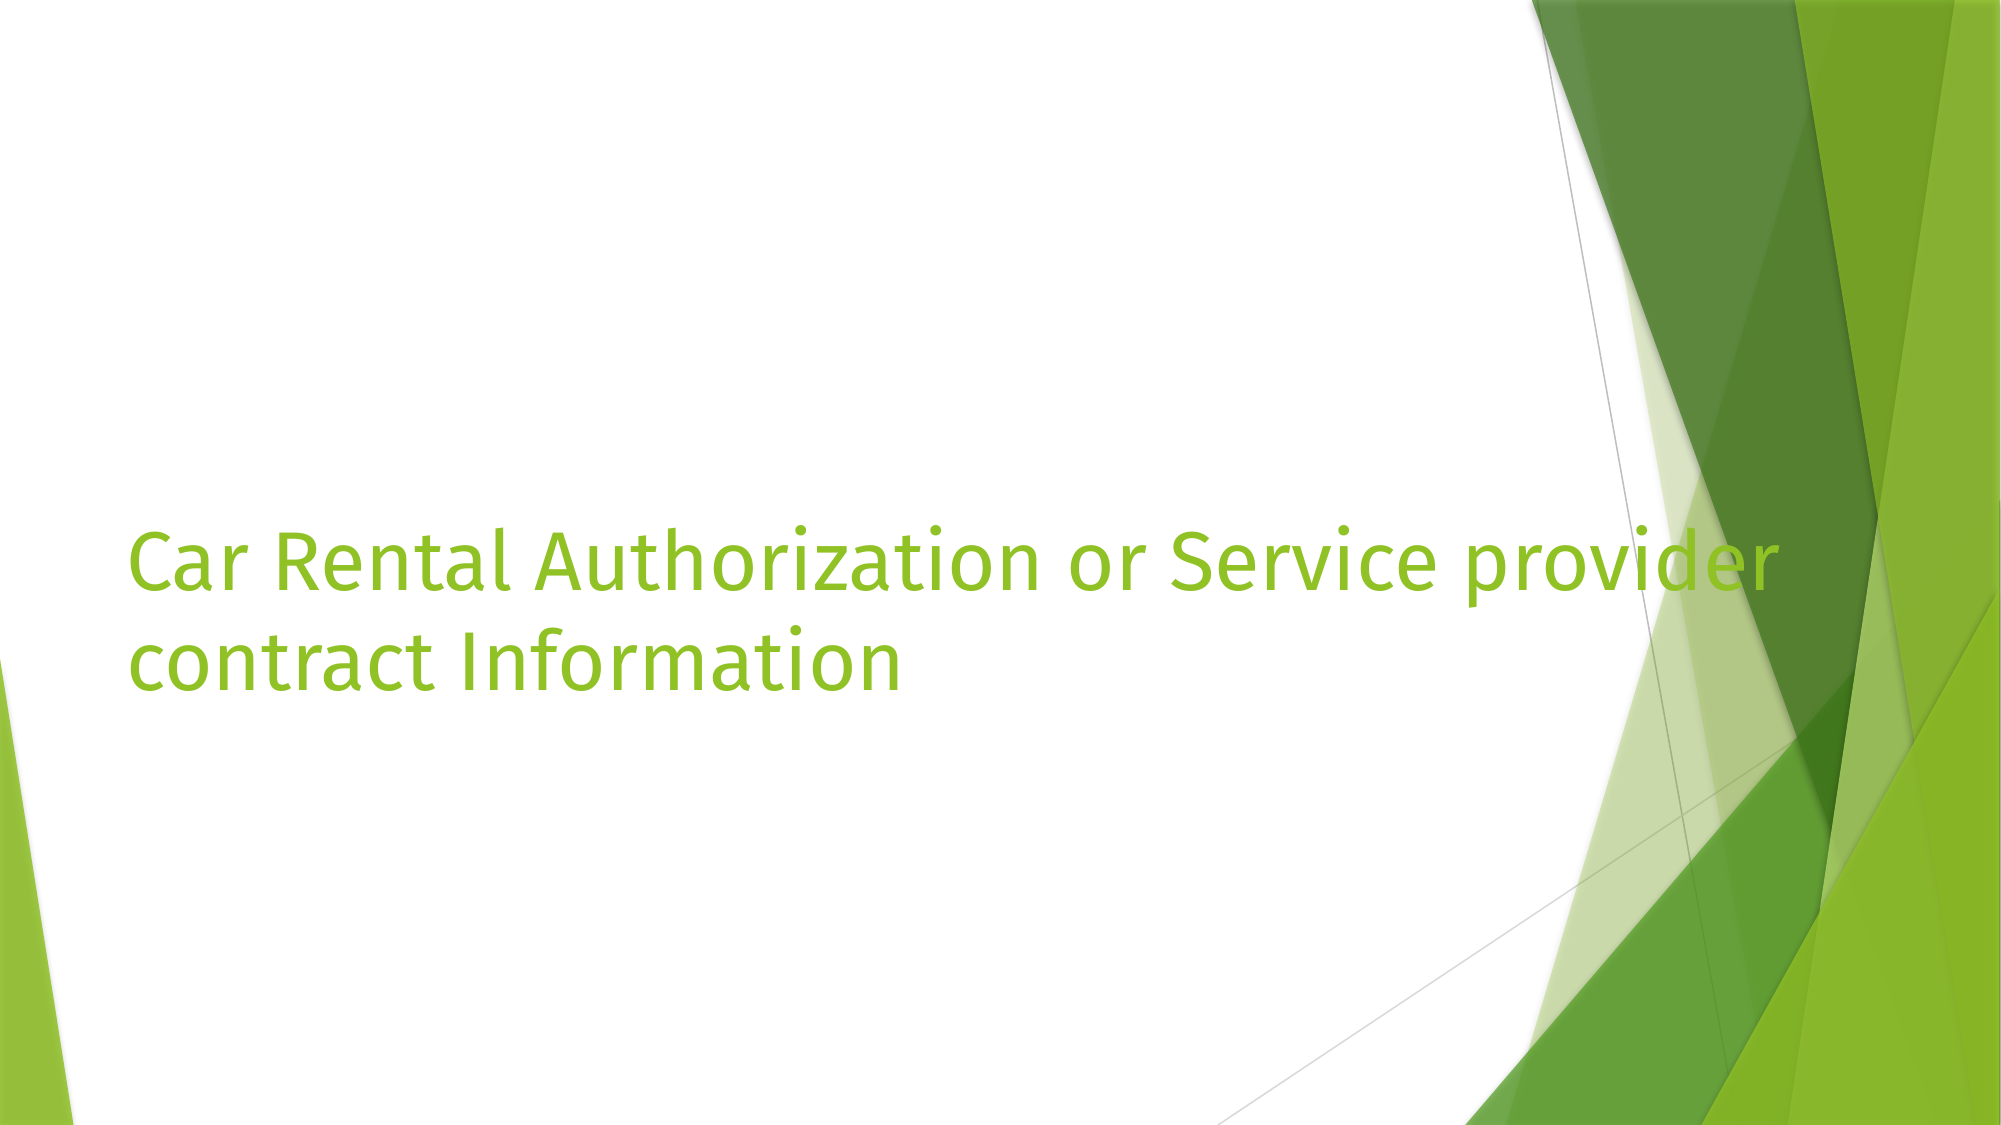

# Car Rental Authorization or Service provider contract Information